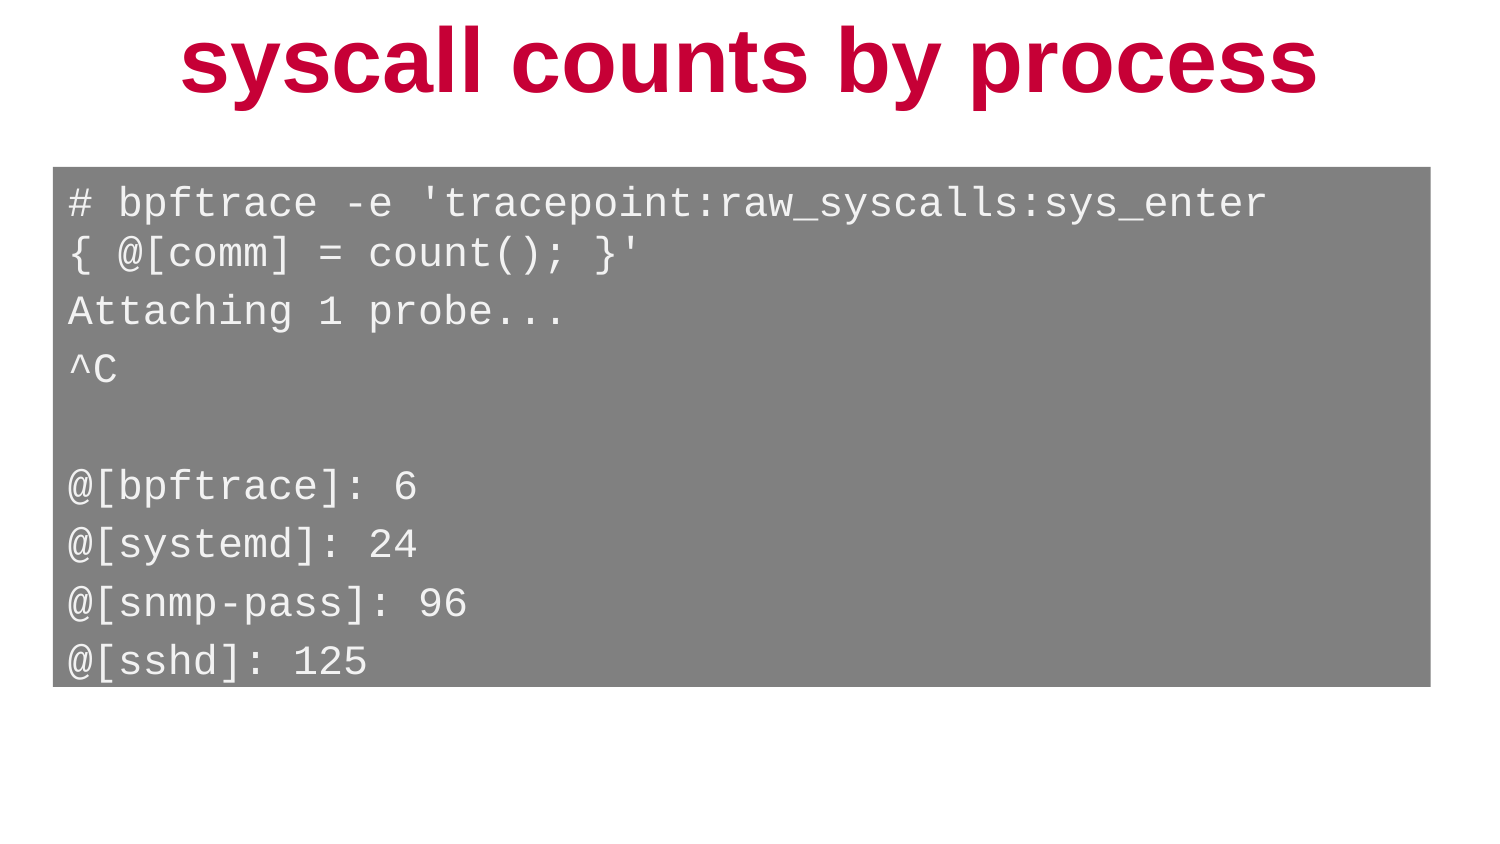

# syscall counts by process
# bpftrace -e 'tracepoint:raw_syscalls:sys_enter { @[comm] = count(); }'
Attaching 1 probe...
^C

@[bpftrace]: 6
@[systemd]: 24
@[snmp-pass]: 96
@[sshd]: 125